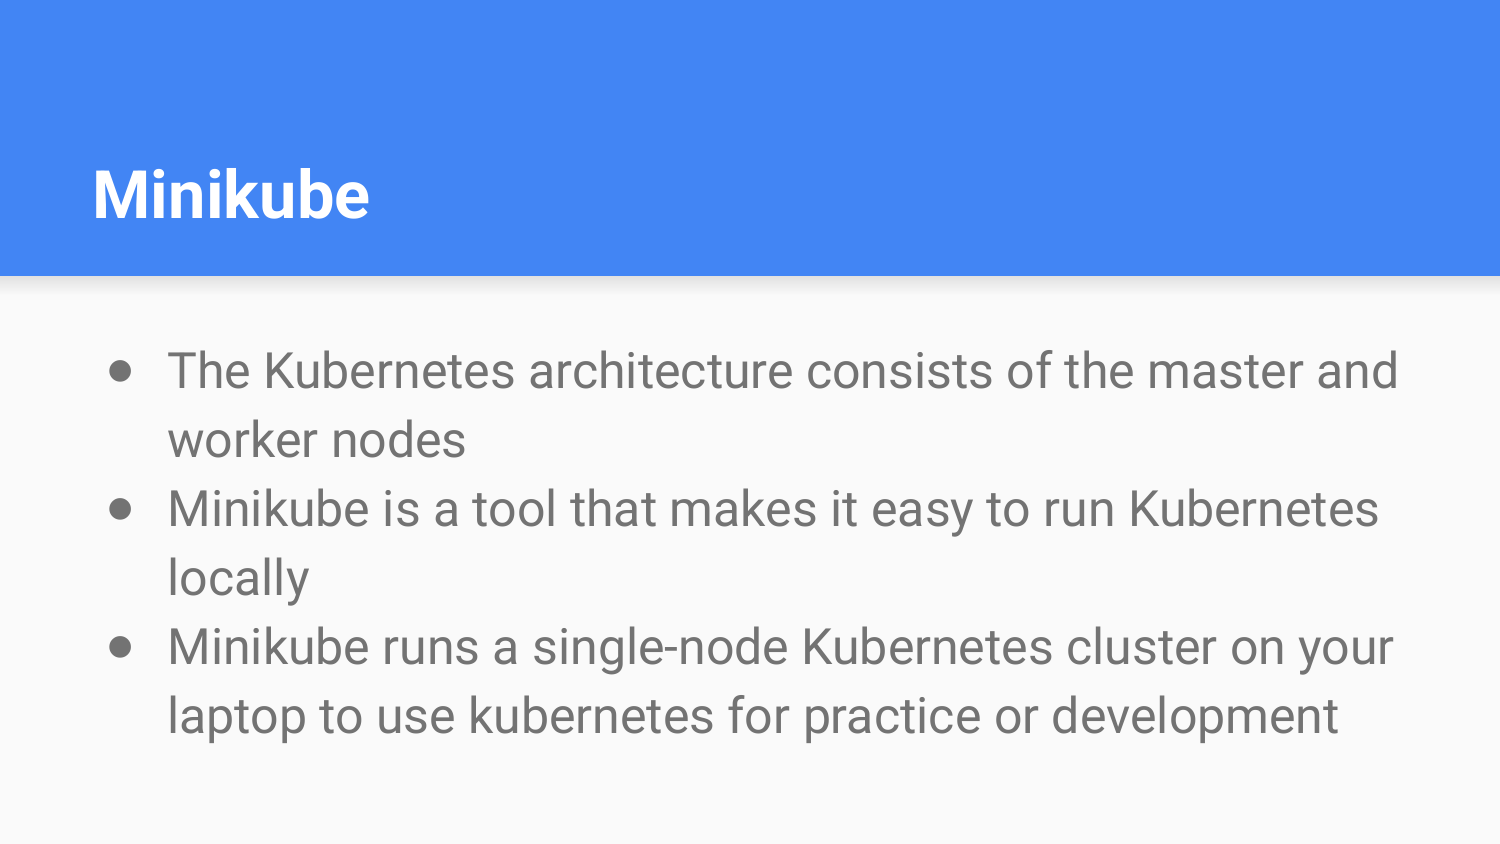

# Minikube
The Kubernetes architecture consists of the master and worker nodes
Minikube is a tool that makes it easy to run Kubernetes locally
Minikube runs a single-node Kubernetes cluster on your laptop to use kubernetes for practice or development